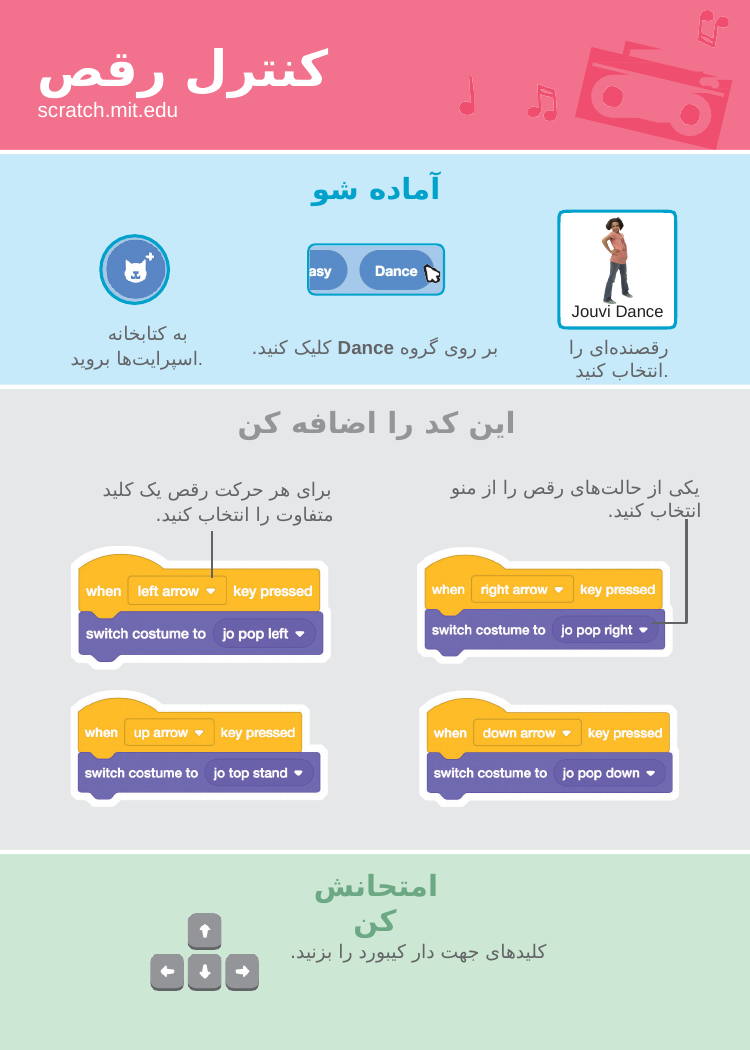

# کنترل رقص
scratch.mit.edu

آماده شو

Jouvi Dance
به کتابخانه اسپرایت‌ها بروید.
بر روی گروه Dance کلیک کنید.
رقصنده‌ای را
انتخاب کنید.

این کد را اضافه کن
برای هر حرکت رقص یک کلید متفاوت را انتخاب کنید.
یکی از حالت‌های رقص را از منو انتخاب کنید.

امتحانش کن

کلیدهای جهت دار کیبورد را بزنید.